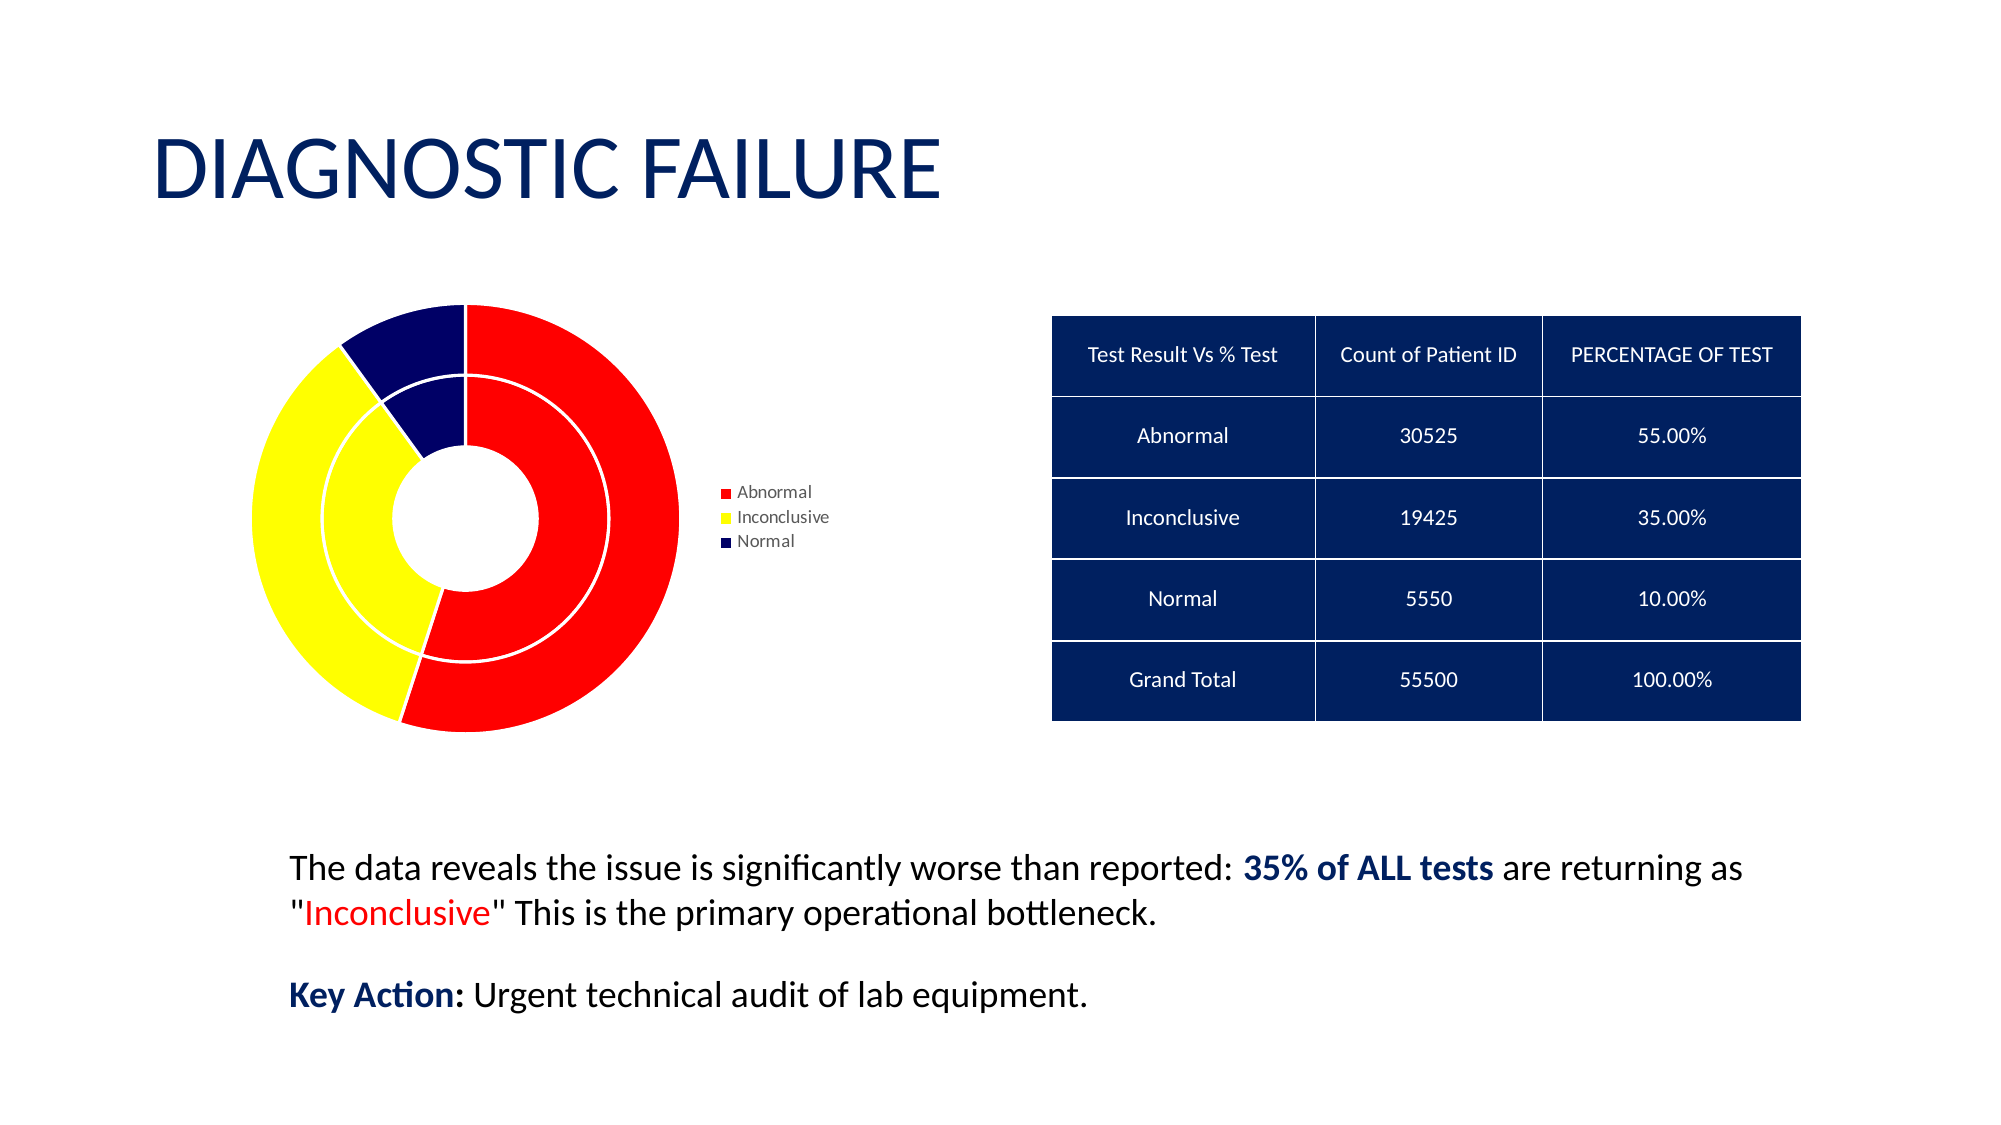

# DIAGNOSTIC FAILURE

### Chart

| Category | Count of Patient ID | PERCENTAGE OF TEST |
|---|---|---|
| Abnormal | 30525.0 | 0.55 |
| Inconclusive | 19425.0 | 0.35 |
| Normal | 5550.0 | 0.1 |
| Test Result Vs % Test | Count of Patient ID | PERCENTAGE OF TEST |
| --- | --- | --- |
| Abnormal | 30525 | 55.00% |
| Inconclusive | 19425 | 35.00% |
| Normal | 5550 | 10.00% |
| Grand Total | 55500 | 100.00% |
The data reveals the issue is significantly worse than reported: 35% of ALL tests are returning as "Inconclusive" This is the primary operational bottleneck.
Key Action: Urgent technical audit of lab equipment.